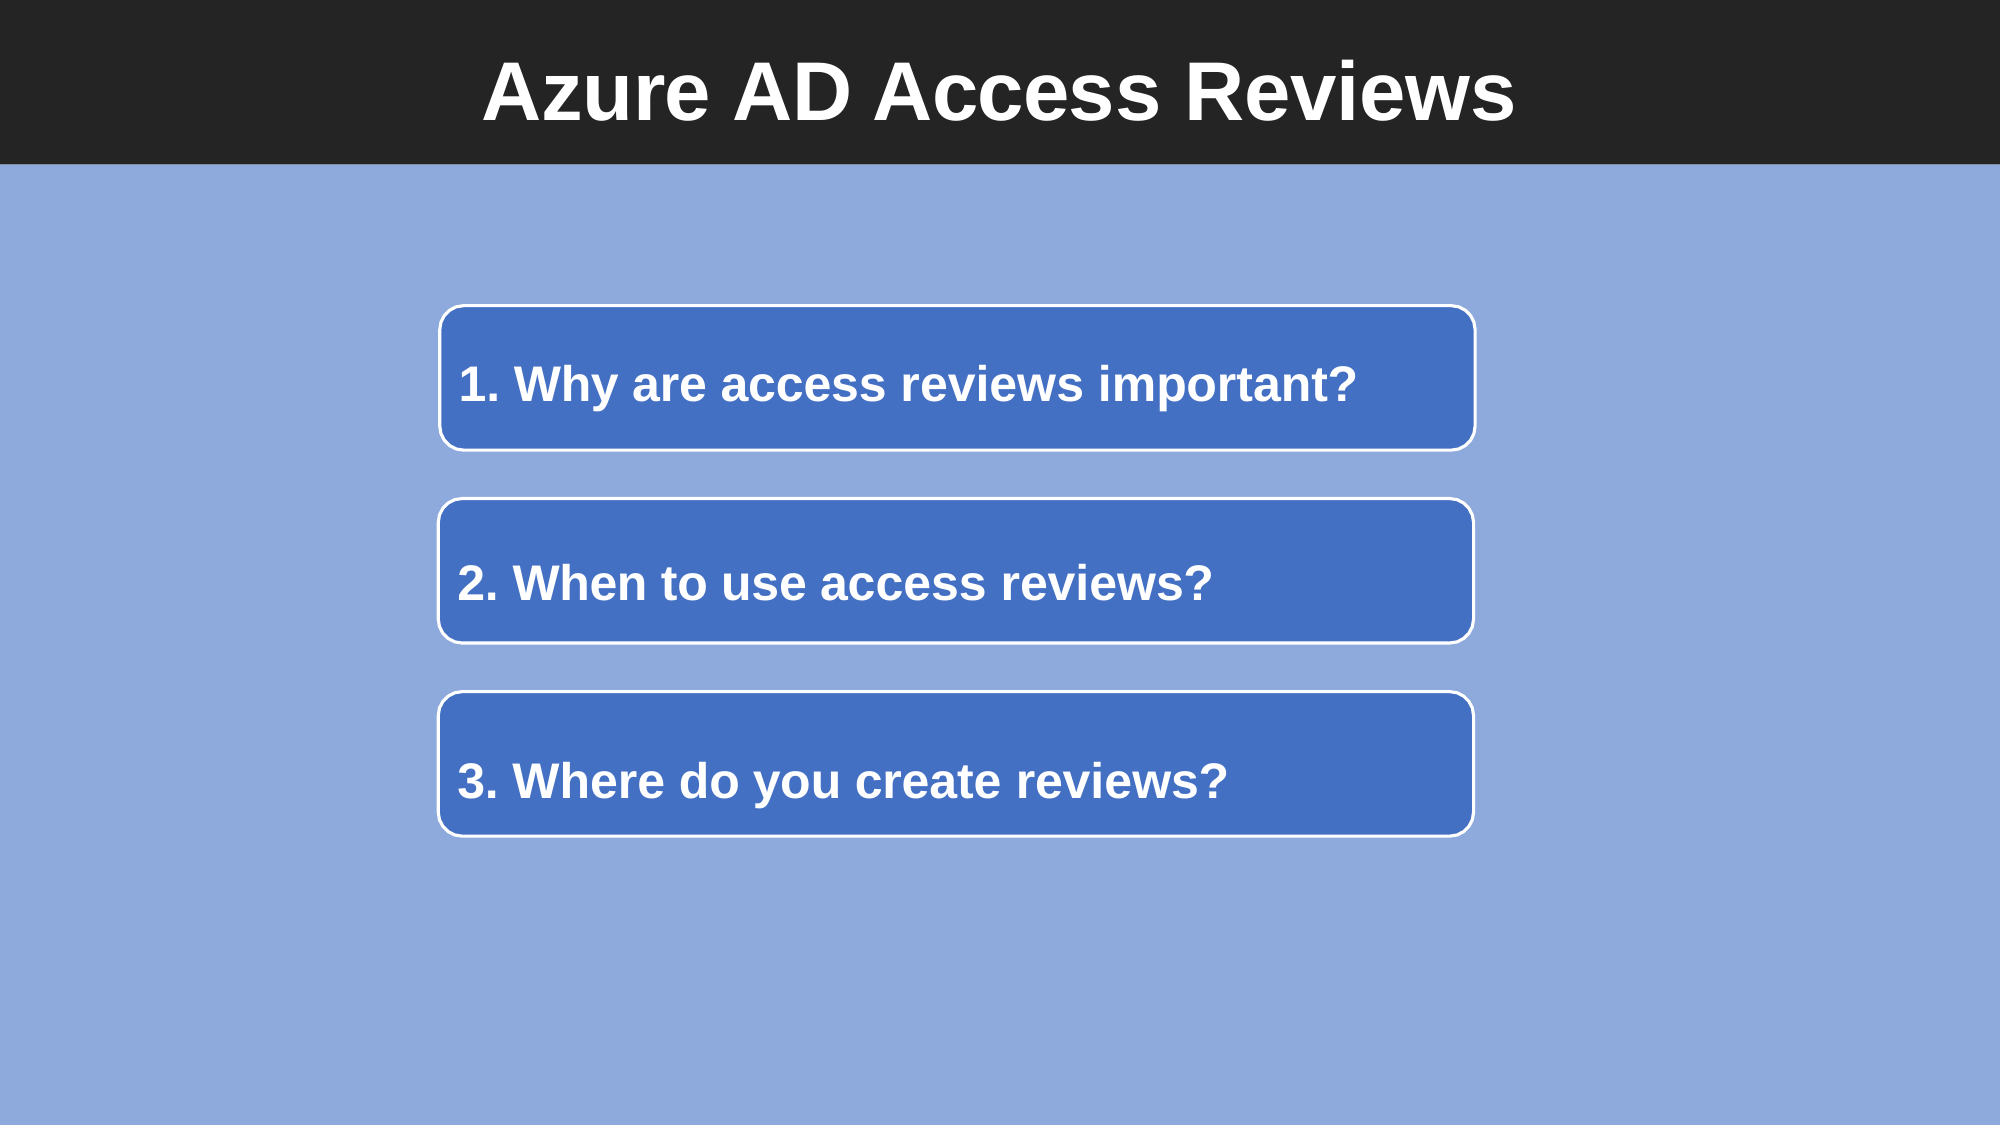

# Azure AD Access Reviews

Why are access reviews important?

When to use access reviews?

Where do you create reviews?